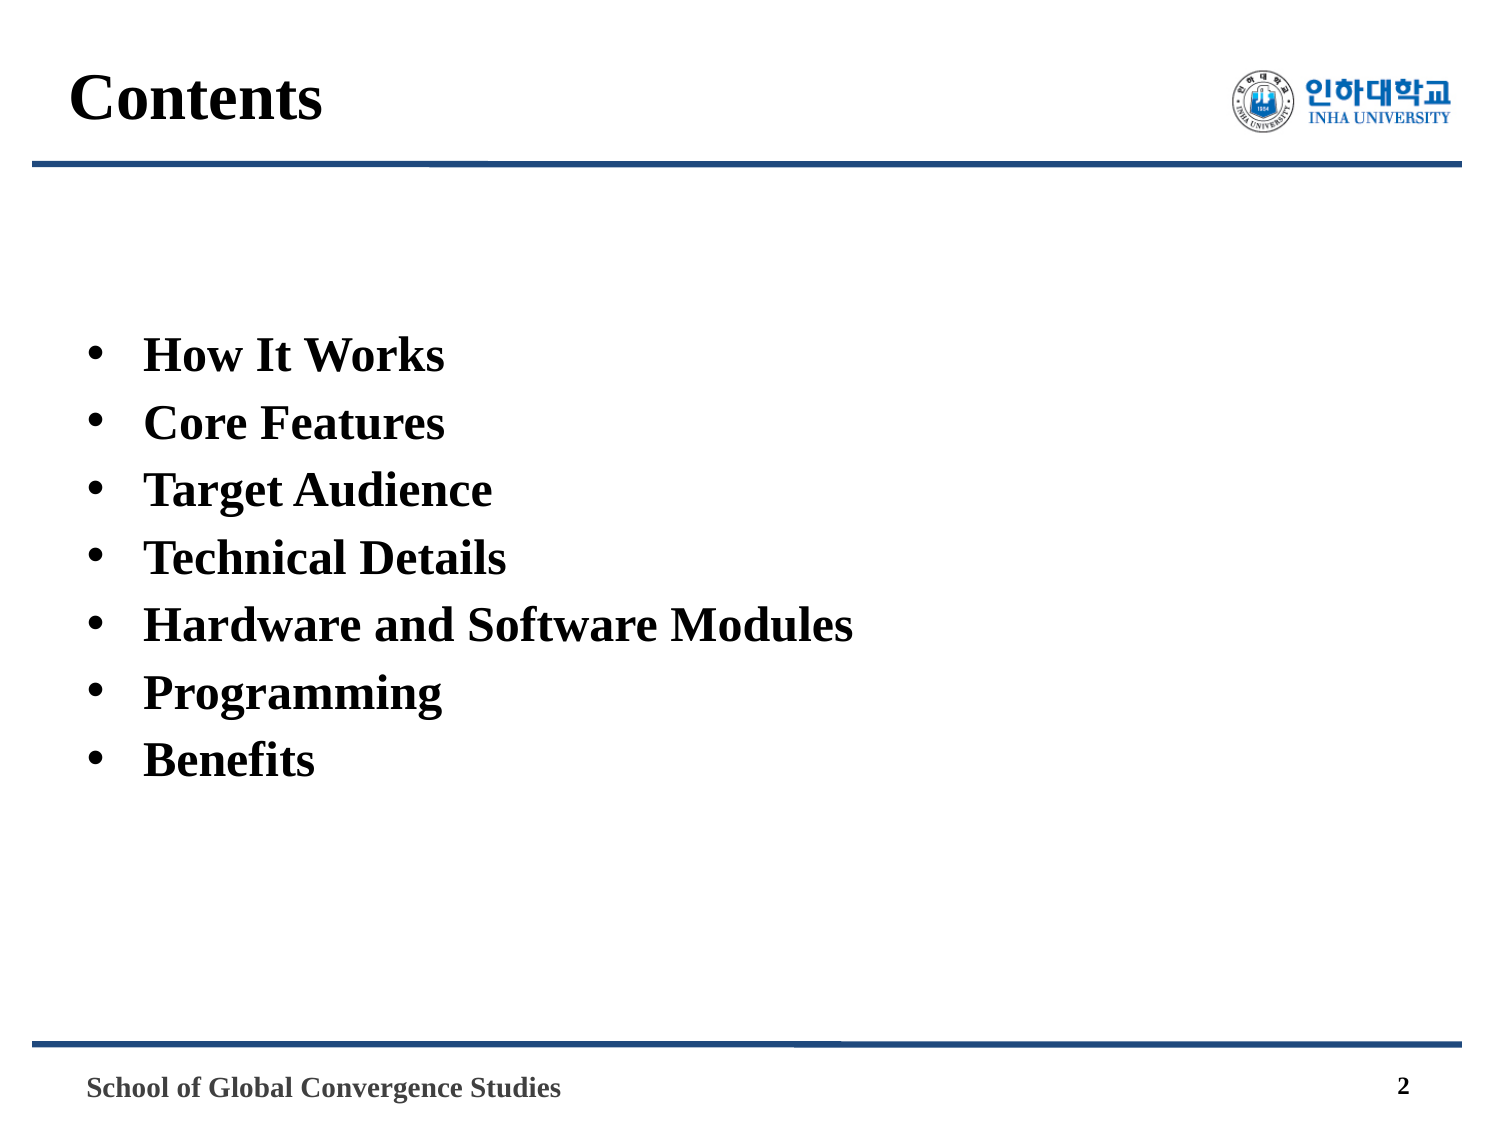

# Contents
How It Works
Core Features
Target Audience
Technical Details
Hardware and Software Modules
Programming
Benefits

2